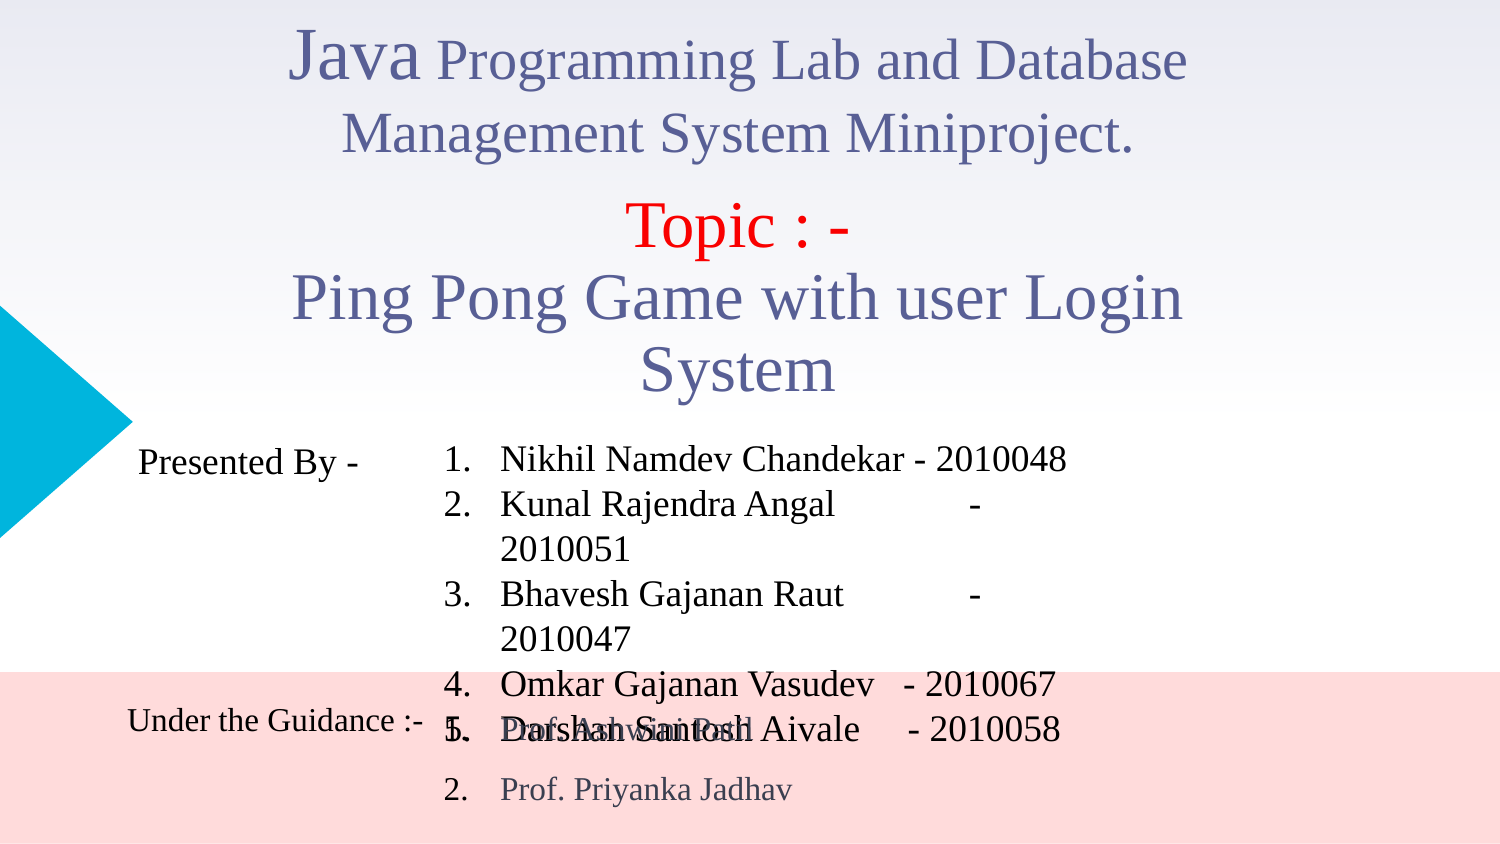

Java Programming Lab and Database Management System Miniproject.

# Topic : - Ping Pong Game with user Login System
Nikhil Namdev Chandekar - 2010048
Kunal Rajendra Angal	  - 2010051
Bhavesh Gajanan Raut	  - 2010047
Omkar Gajanan Vasudev   - 2010067
Darshan Santosh Aivale     - 2010058
Presented By -
Prof. Ashwini Patil
Prof. Priyanka Jadhav

Under the Guidance :-